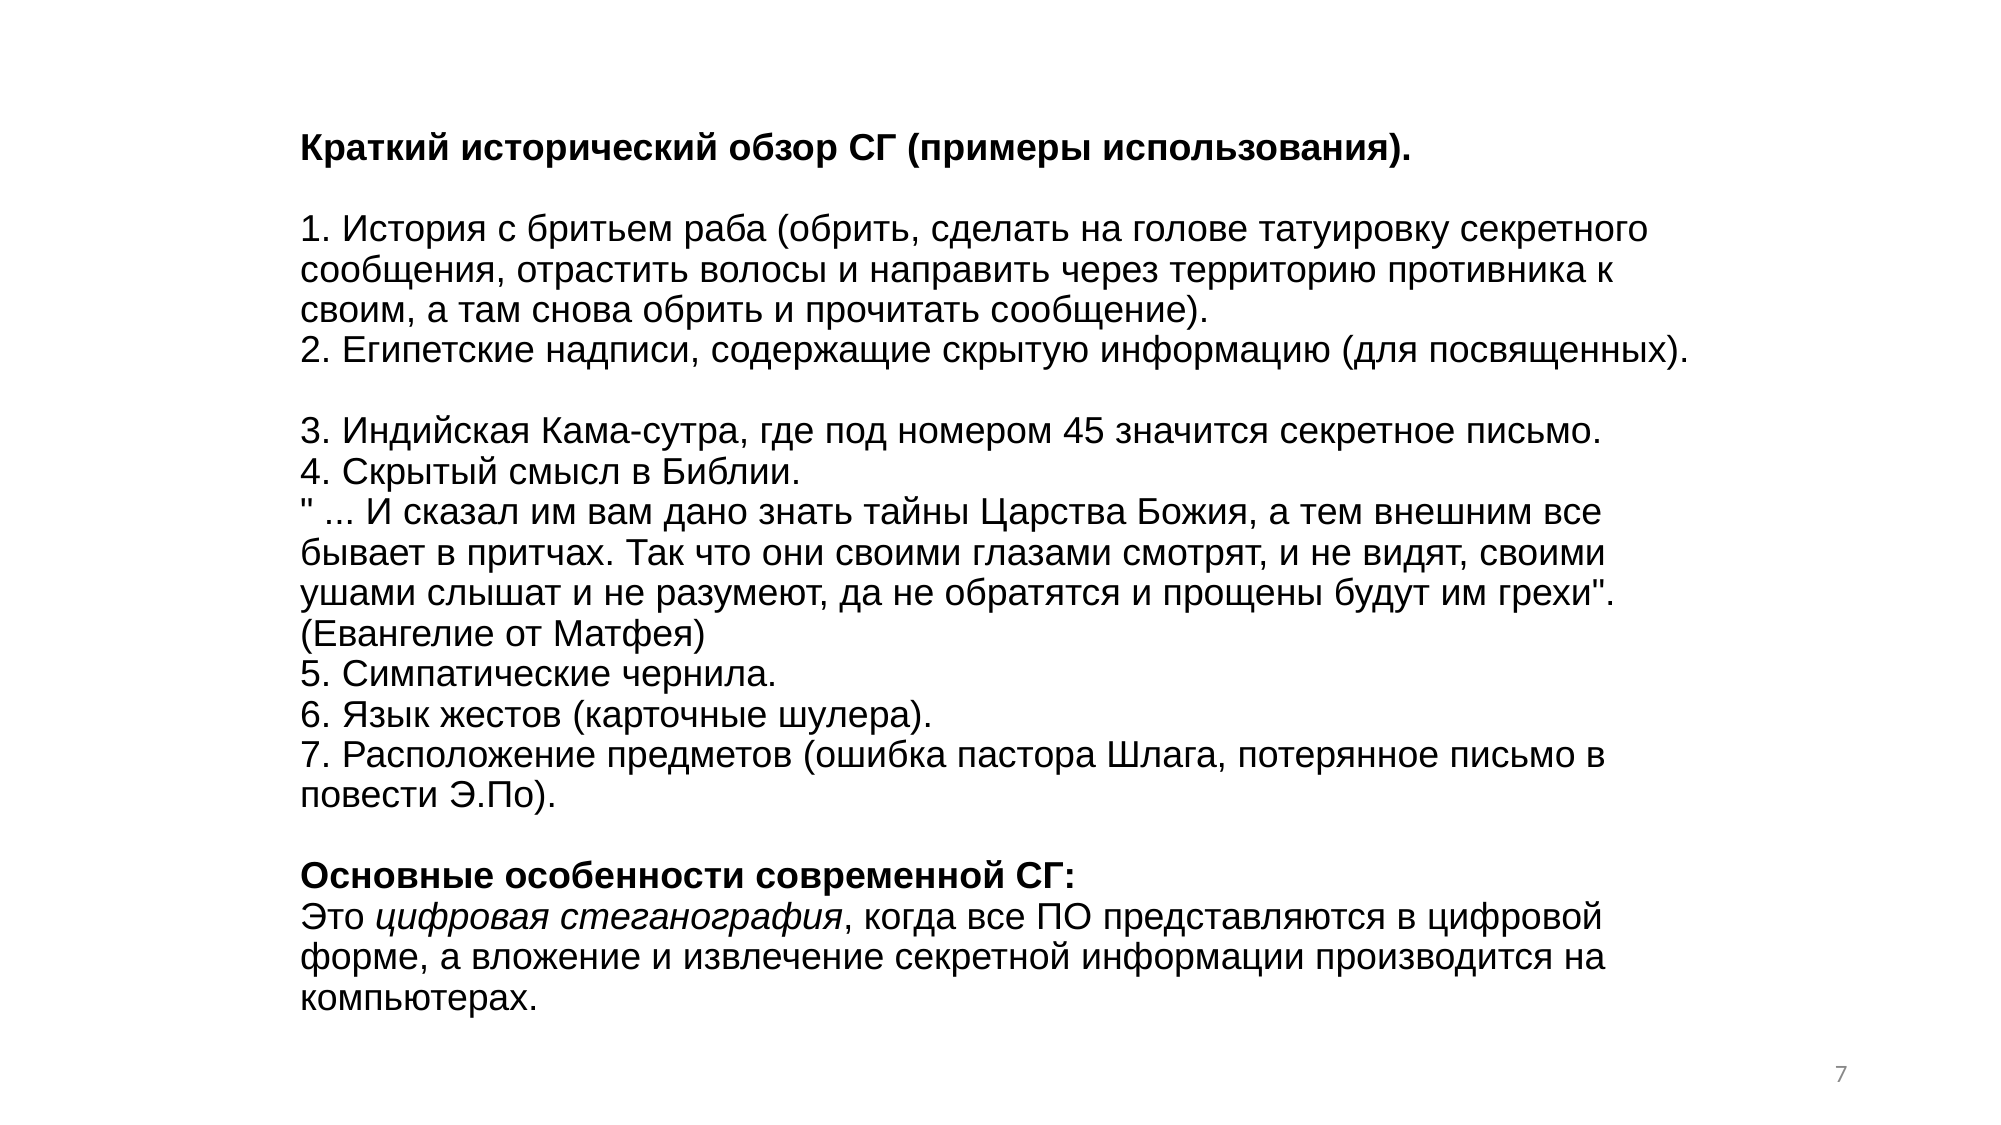

# Краткий исторический обзор СГ (примеры использования). 1. История с бритьем раба (обрить, сделать на голове татуировку секретного сообщения, отрастить волосы и направить через территорию противника к своим, а там снова обрить и прочитать сообщение). 2. Египетские надписи, содержащие скрытую информацию (для посвященных). 3. Индийская Кама-сутра, где под номером 45 значится секретное письмо. 4. Скрытый смысл в Библии. " ... И сказал им вам дано знать тайны Царства Божия, а тем внешним все бывает в притчах. Так что они своими глазами смотрят, и не видят, своими ушами слышат и не разумеют, да не обратятся и прощены будут им грехи". (Евангелие от Матфея) 5. Симпатические чернила. 6. Язык жестов (карточные шулера). 7. Расположение предметов (ошибка пастора Шлага, потерянное письмо в повести Э.По). Основные особенности современной СГ: Это цифровая стеганография, когда все ПО представляются в цифровой форме, а вложение и извлечение секретной информации производится на компьютерах.
7